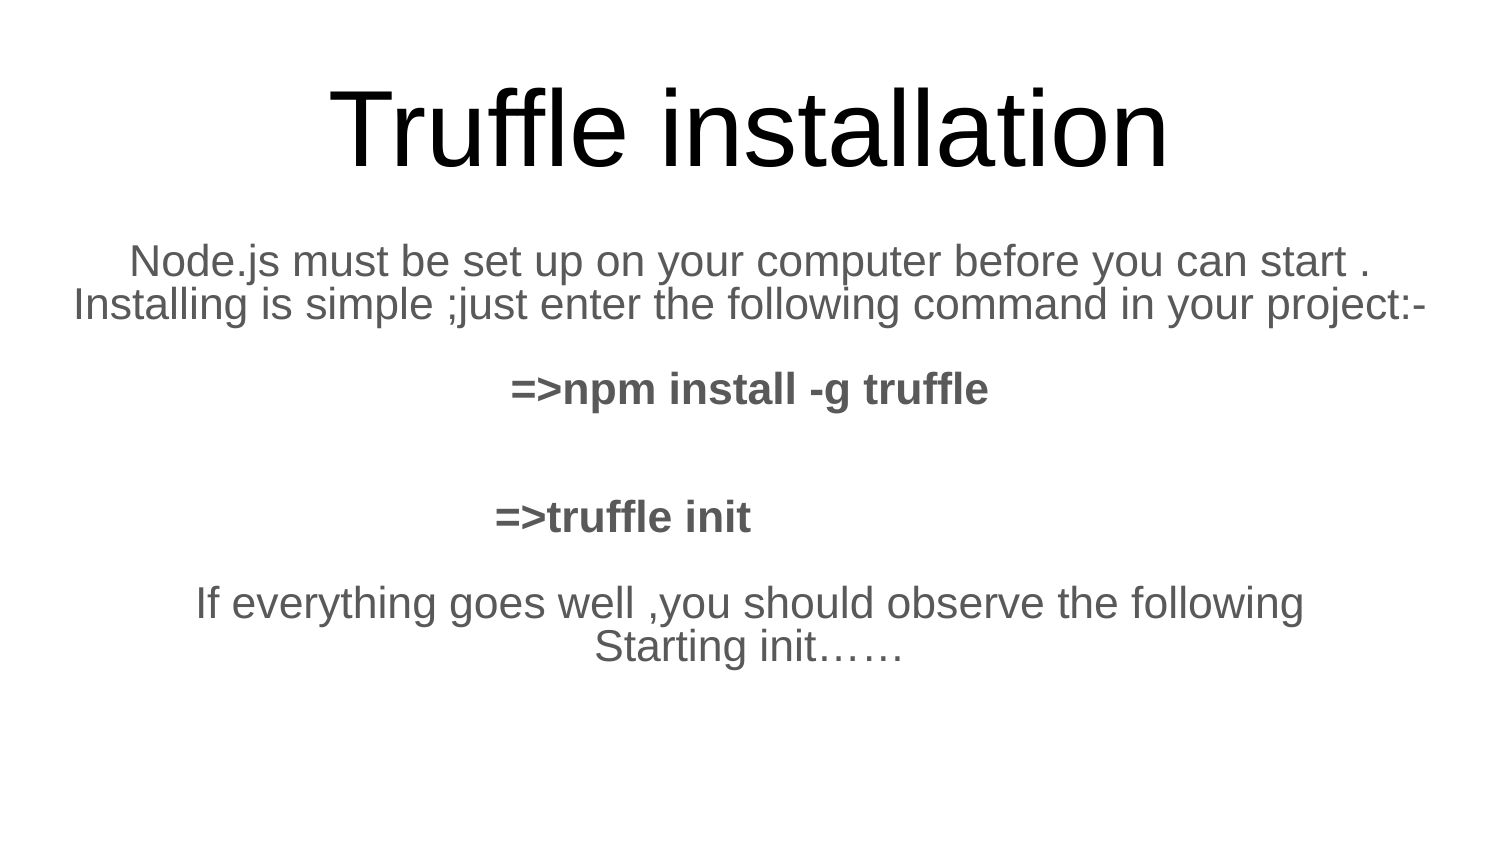

# Truffle installation
Node.js must be set up on your computer before you can start .
Installing is simple ;just enter the following command in your project:-

=>npm install -g truffle

                                   =>truffle init

If everything goes well ,you should observe the following
Starting init……